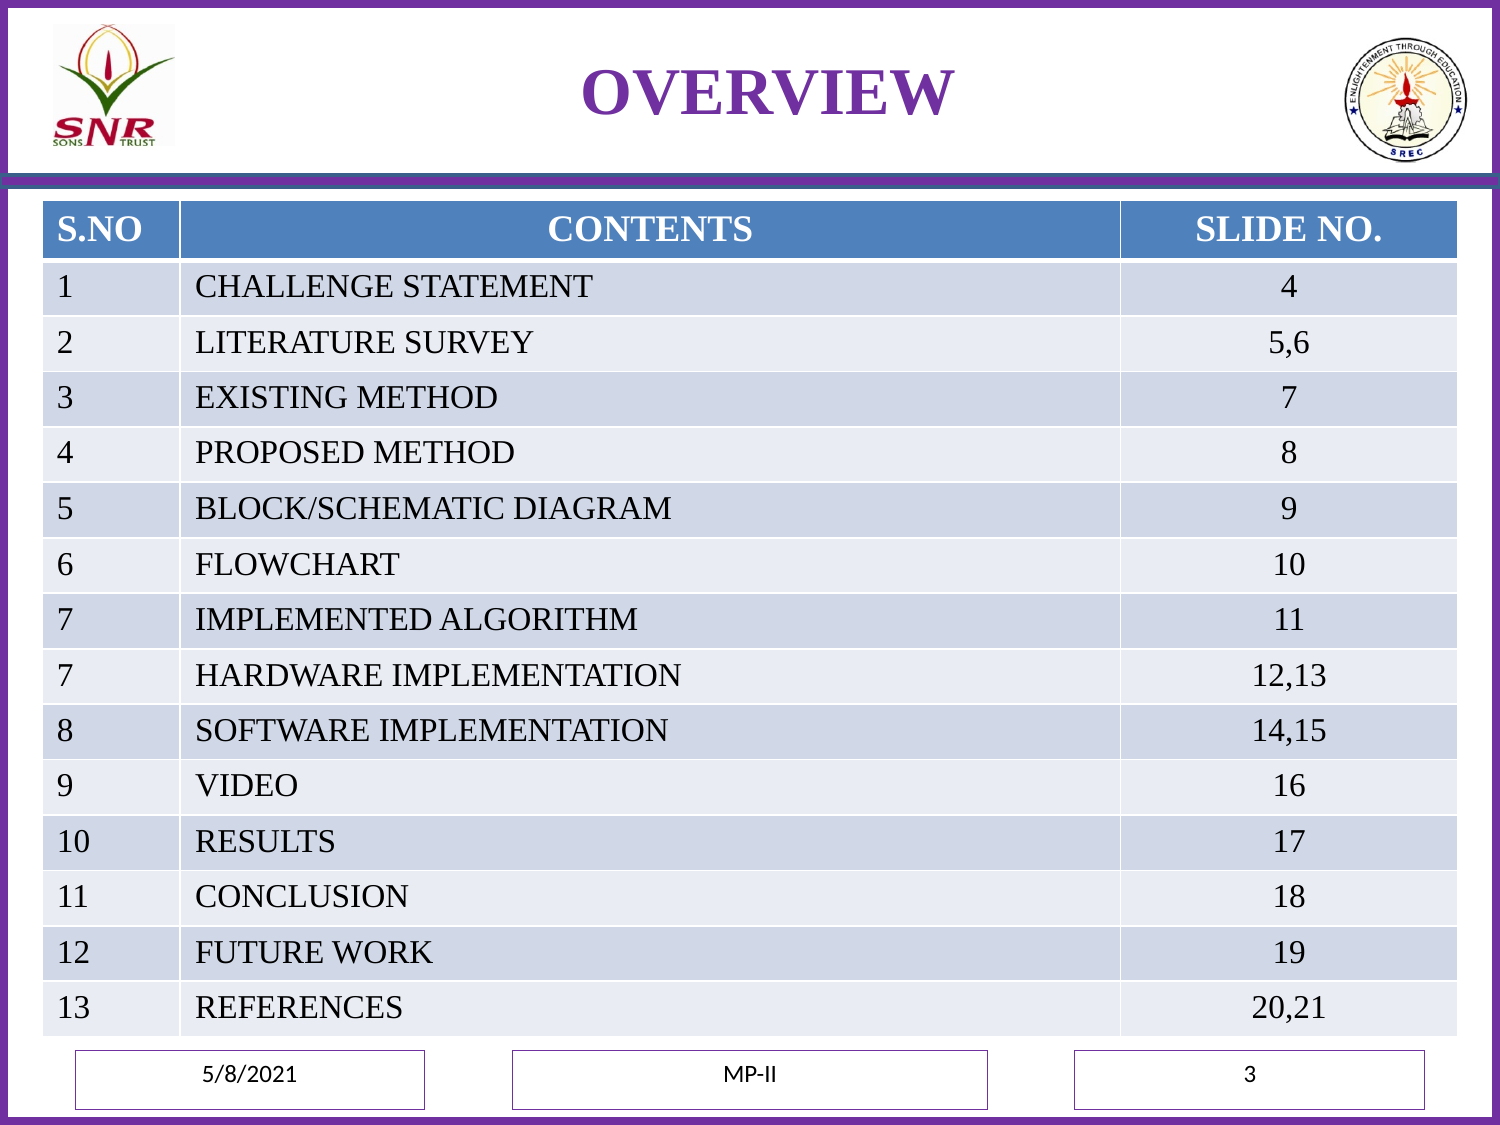

# OVERVIEW
| S.NO | CONTENTS | SLIDE NO. |
| --- | --- | --- |
| 1 | CHALLENGE STATEMENT | 4 |
| 2 | LITERATURE SURVEY | 5,6 |
| 3 | EXISTING METHOD | 7 |
| 4 | PROPOSED METHOD | 8 |
| 5 | BLOCK/SCHEMATIC DIAGRAM | 9 |
| 6 | FLOWCHART | 10 |
| 7 | IMPLEMENTED ALGORITHM | 11 |
| 7 | HARDWARE IMPLEMENTATION | 12,13 |
| 8 | SOFTWARE IMPLEMENTATION | 14,15 |
| 9 | VIDEO | 16 |
| 10 | RESULTS | 17 |
| 11 | CONCLUSION | 18 |
| 12 | FUTURE WORK | 19 |
| 13 | REFERENCES | 20,21 |
5/8/2021
MP-II
3